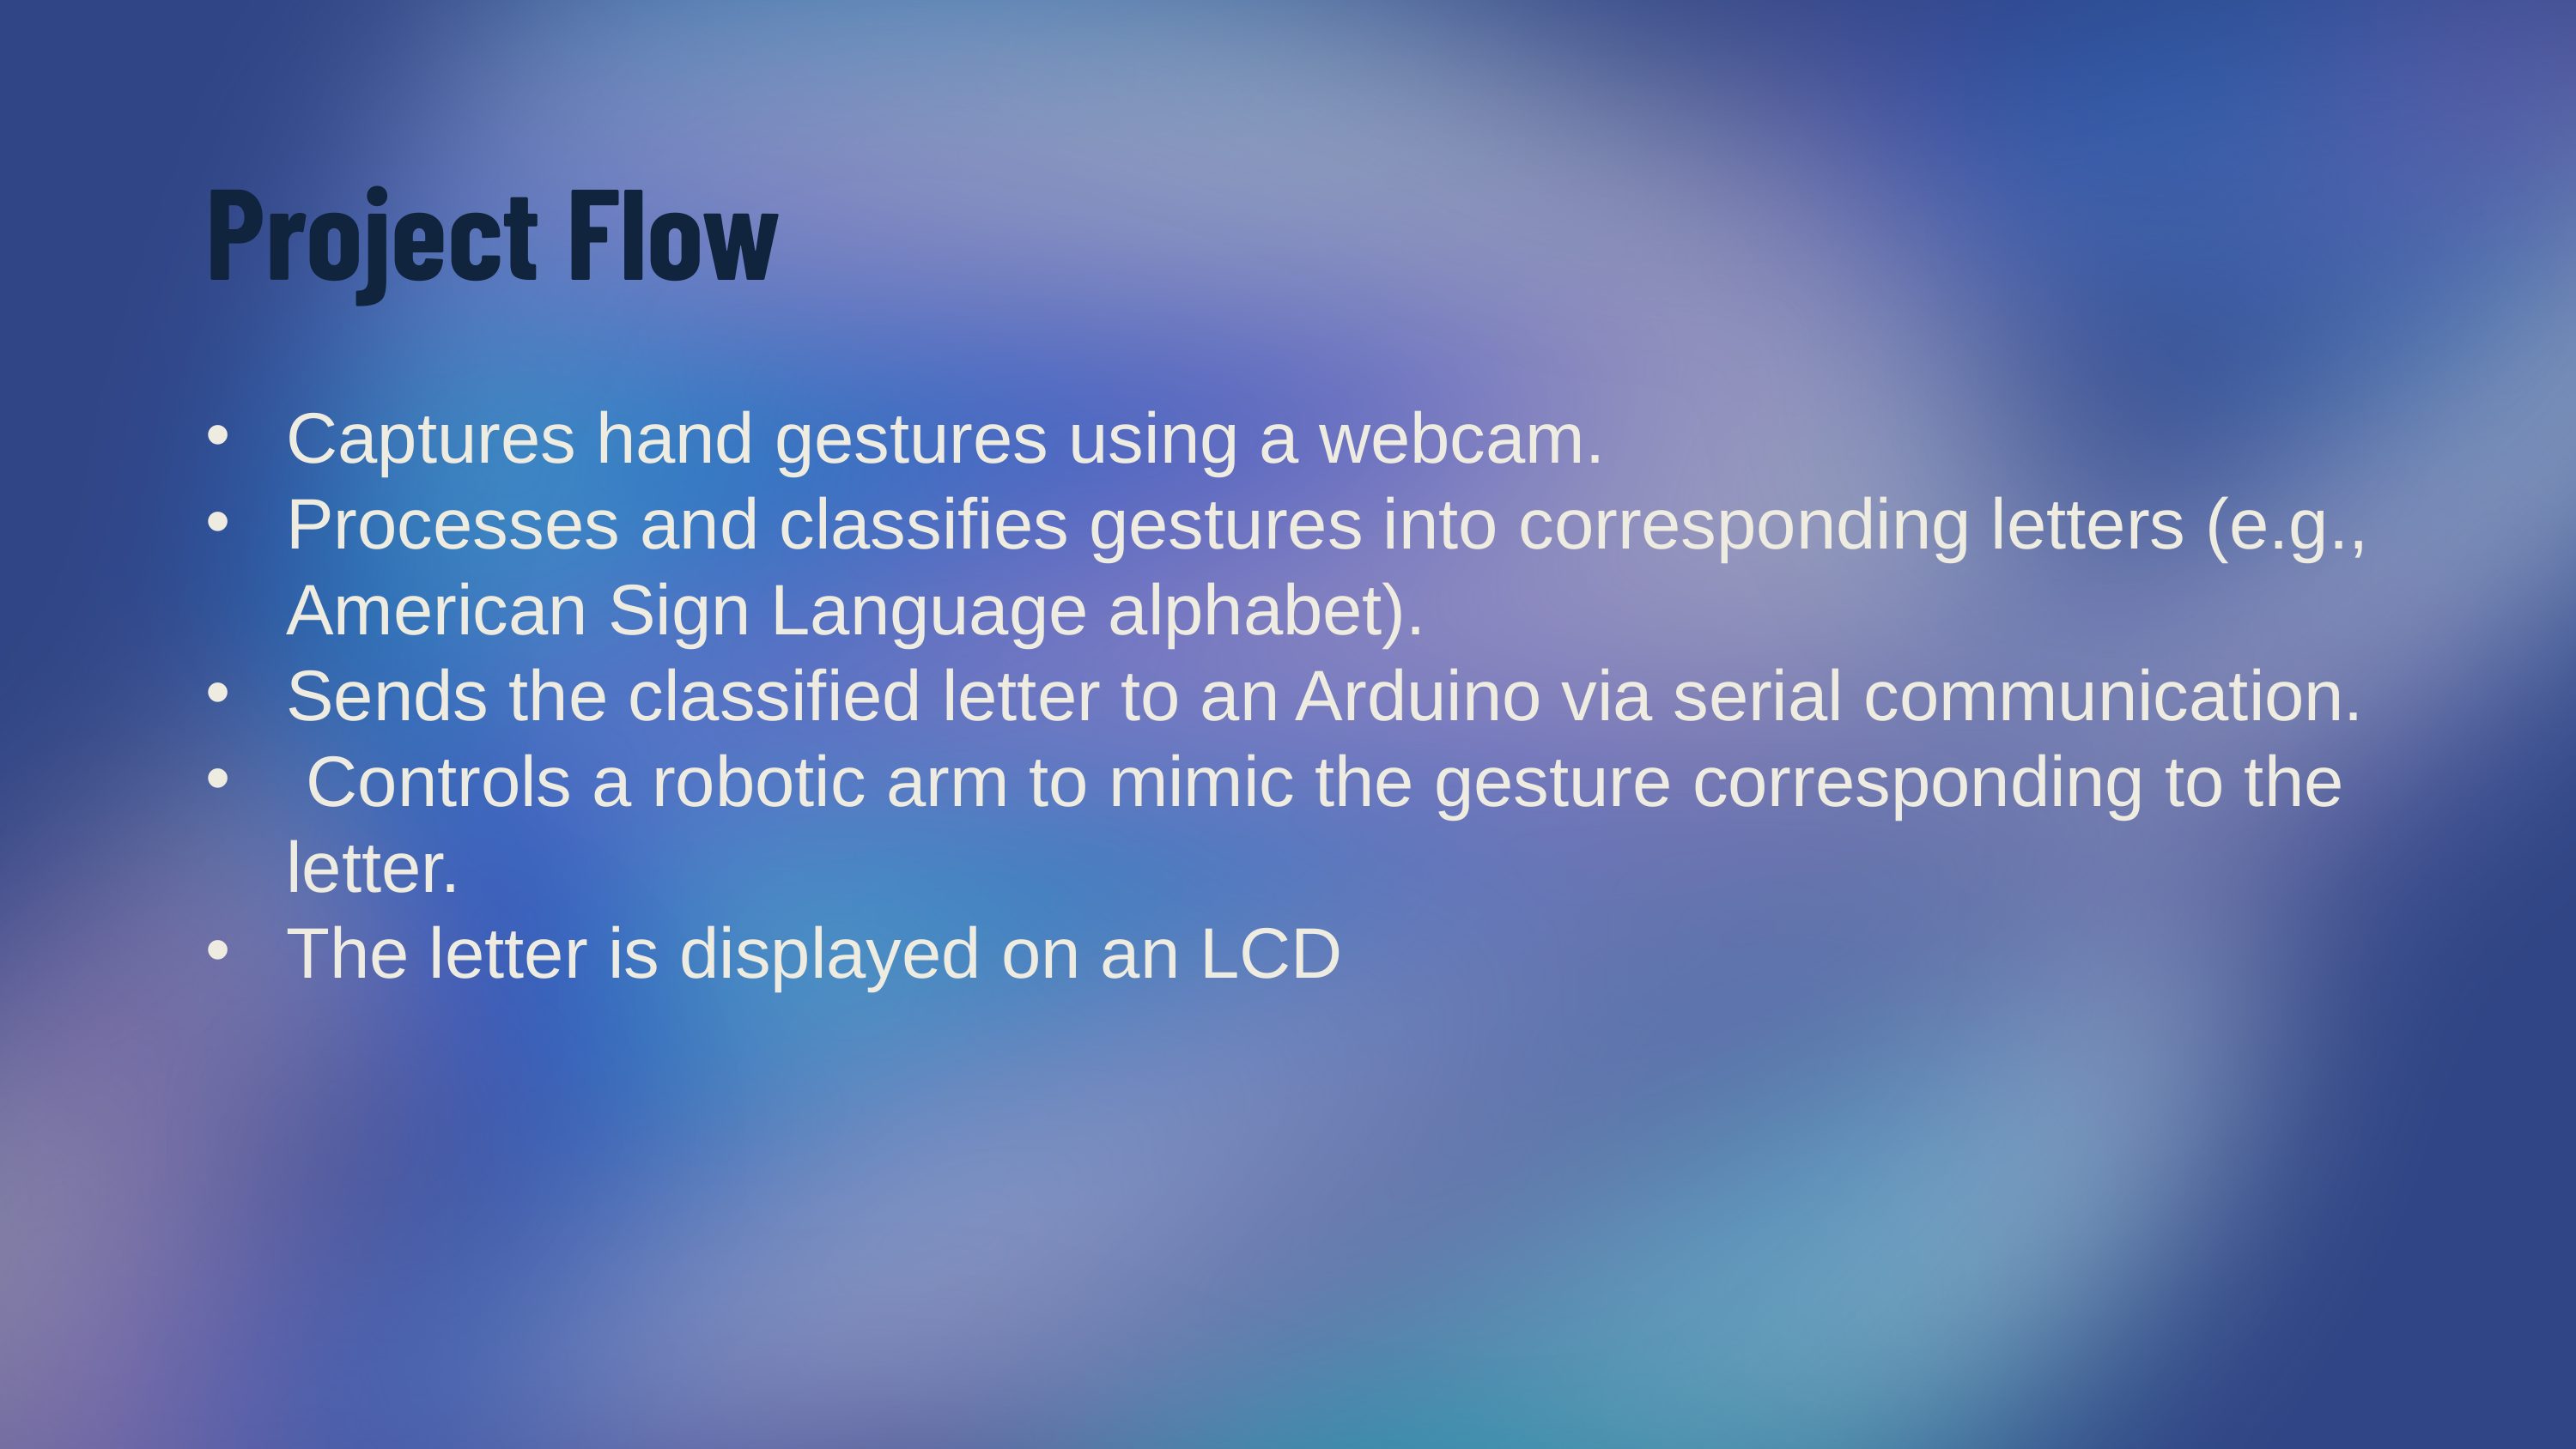

Project Flow

Captures hand gestures using a webcam.
Processes and classifies gestures into corresponding letters (e.g., American Sign Language alphabet).
Sends the classified letter to an Arduino via serial communication.
 Controls a robotic arm to mimic the gesture corresponding to the letter.
The letter is displayed on an LCD